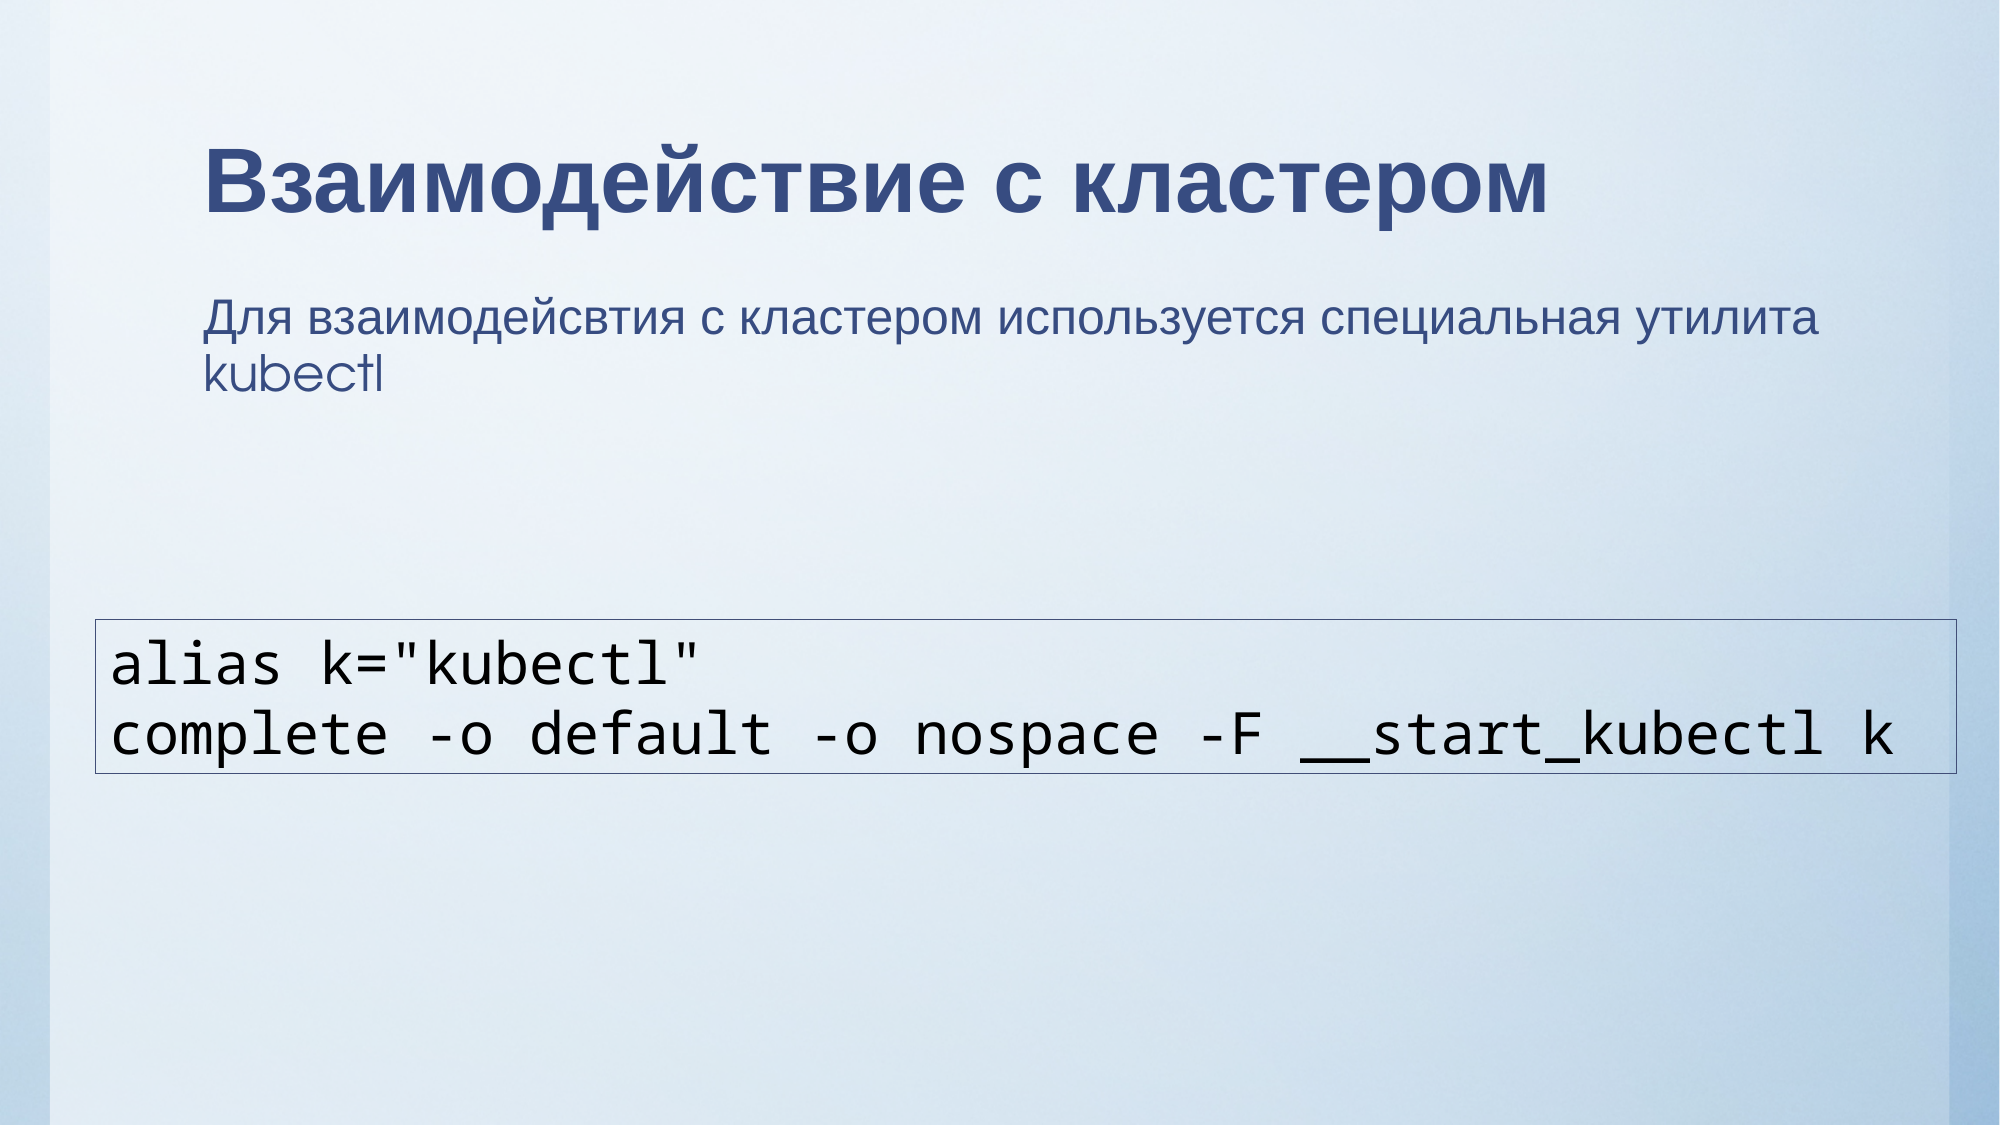

# Взаимодействие с кластером
Для взаимодейсвтия с кластером используется специальная утилита kubectl
alias k="kubectl"
complete -o default -o nospace -F __start_kubectl k